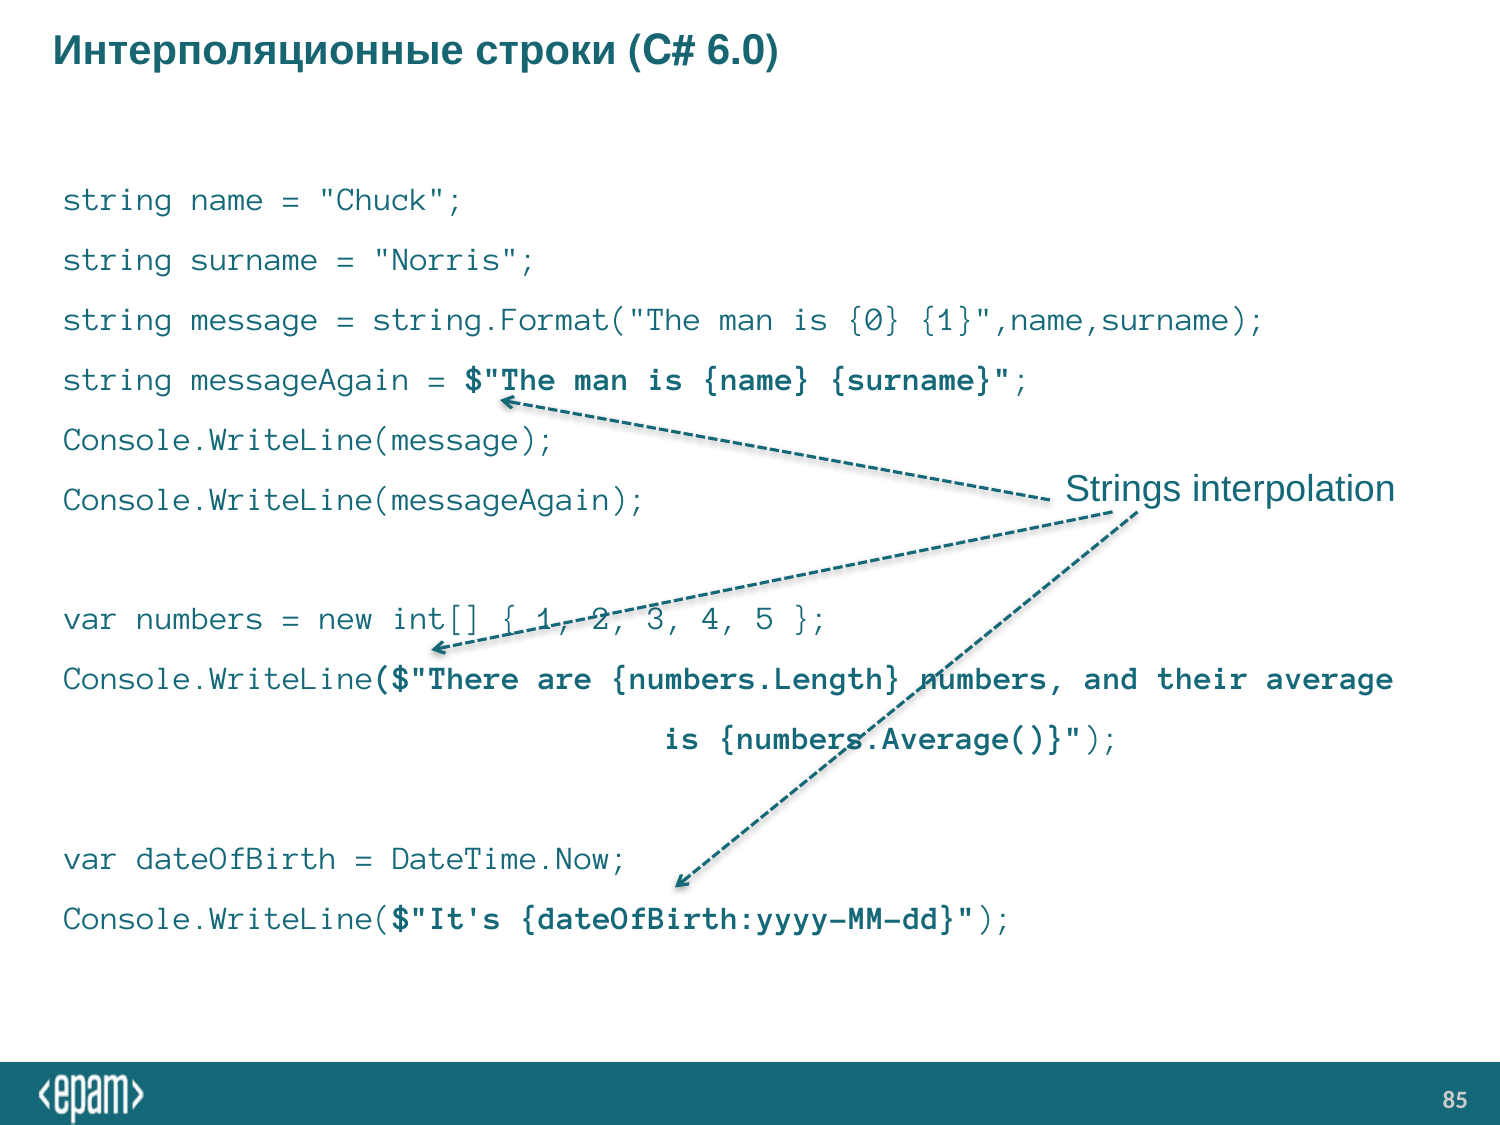

# Интерполяционные строки (C# 6.0)
string name = "Chuck";
string surname = "Norris";
string message = string.Format("The man is {0} {1}",name,surname);
string messageAgain = $"The man is {name} {surname}";
Console.WriteLine(message);
Console.WriteLine(messageAgain);

var numbers = new int[] { 1, 2, 3, 4, 5 };
Console.WriteLine($"There are {numbers.Length} numbers, and their average 				is {numbers.Average()}");

var dateOfBirth = DateTime.Now;
Console.WriteLine($"It's {dateOfBirth:yyyy-MM-dd}");
Strings interpolation